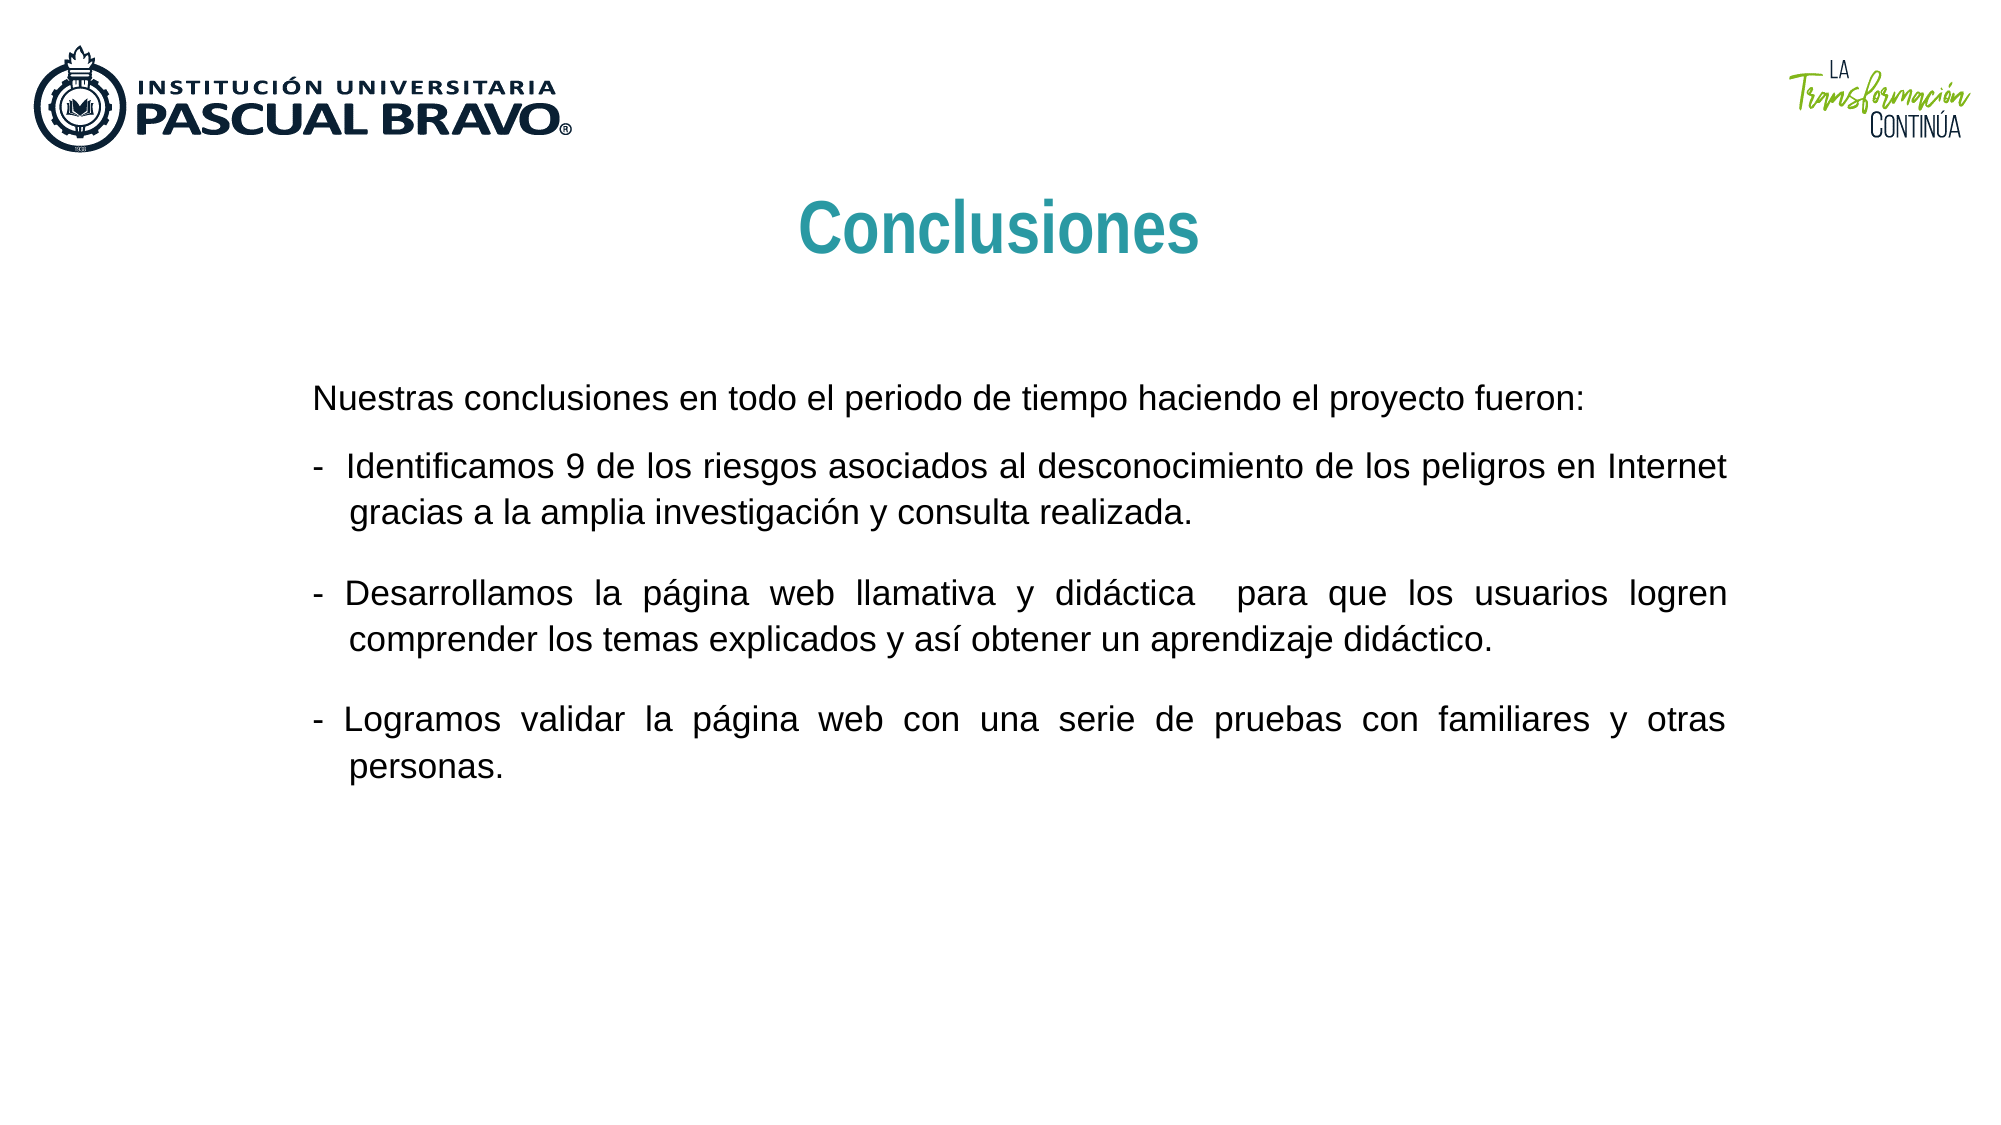

Conclusiones

Nuestras conclusiones en todo el periodo de tiempo haciendo el proyecto fueron:
-  Identificamos 9 de los riesgos asociados al desconocimiento de los peligros en Internet gracias a la amplia investigación y consulta realizada.
- Desarrollamos la página web llamativa y didáctica  para que los usuarios logren comprender los temas explicados y así obtener un aprendizaje didáctico.
- Logramos validar la página web con una serie de pruebas con familiares y otras personas.